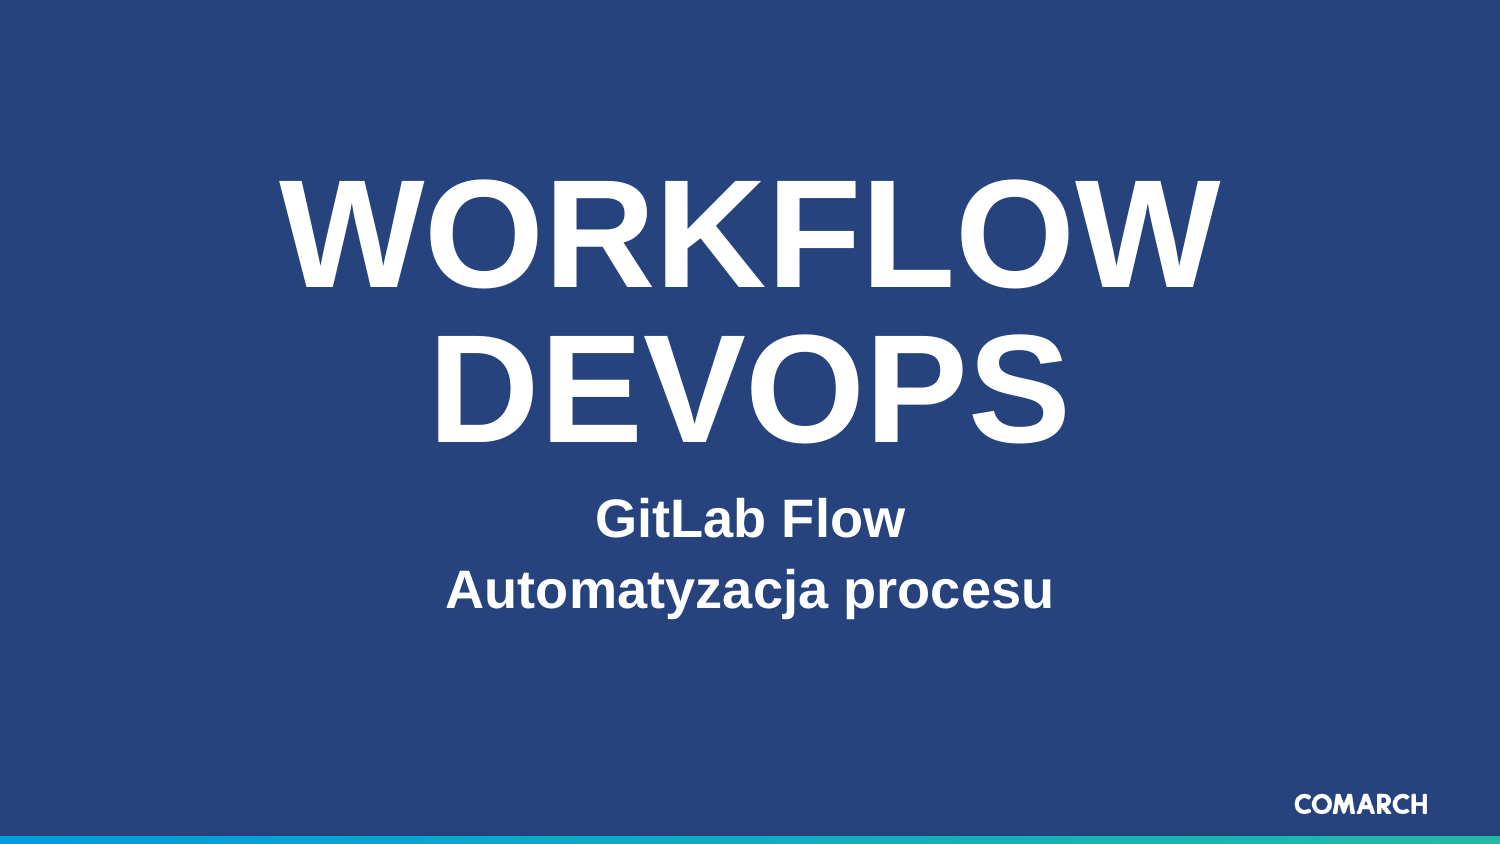

# Workflow DevOps
GitLab Flow
Automatyzacja procesu